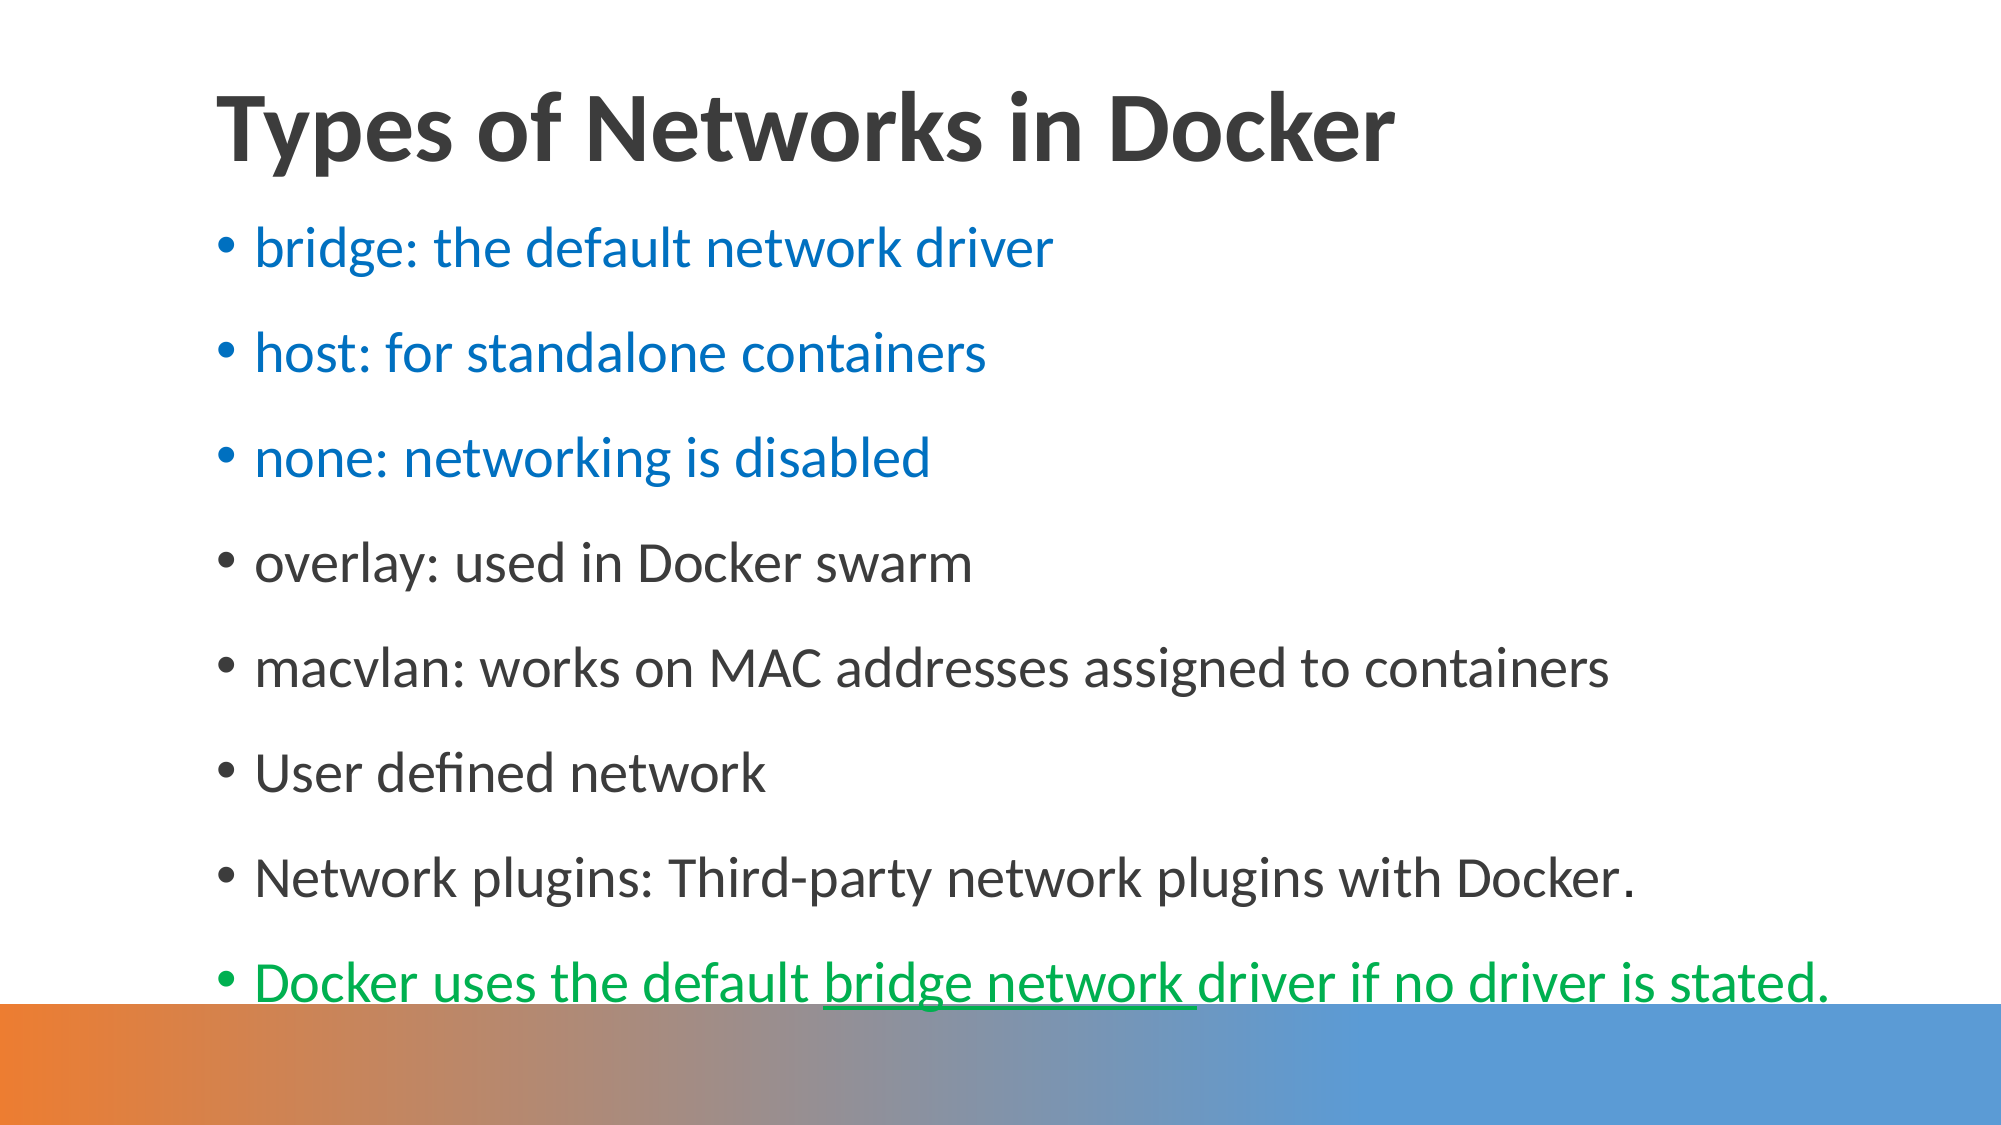

Types of Networks in Docker
bridge: the default network driver
host: for standalone containers
none: networking is disabled
overlay: used in Docker swarm
macvlan: works on MAC addresses assigned to containers
User defined network
Network plugins: Third-party network plugins with Docker.
Docker uses the default bridge network driver if no driver is stated.